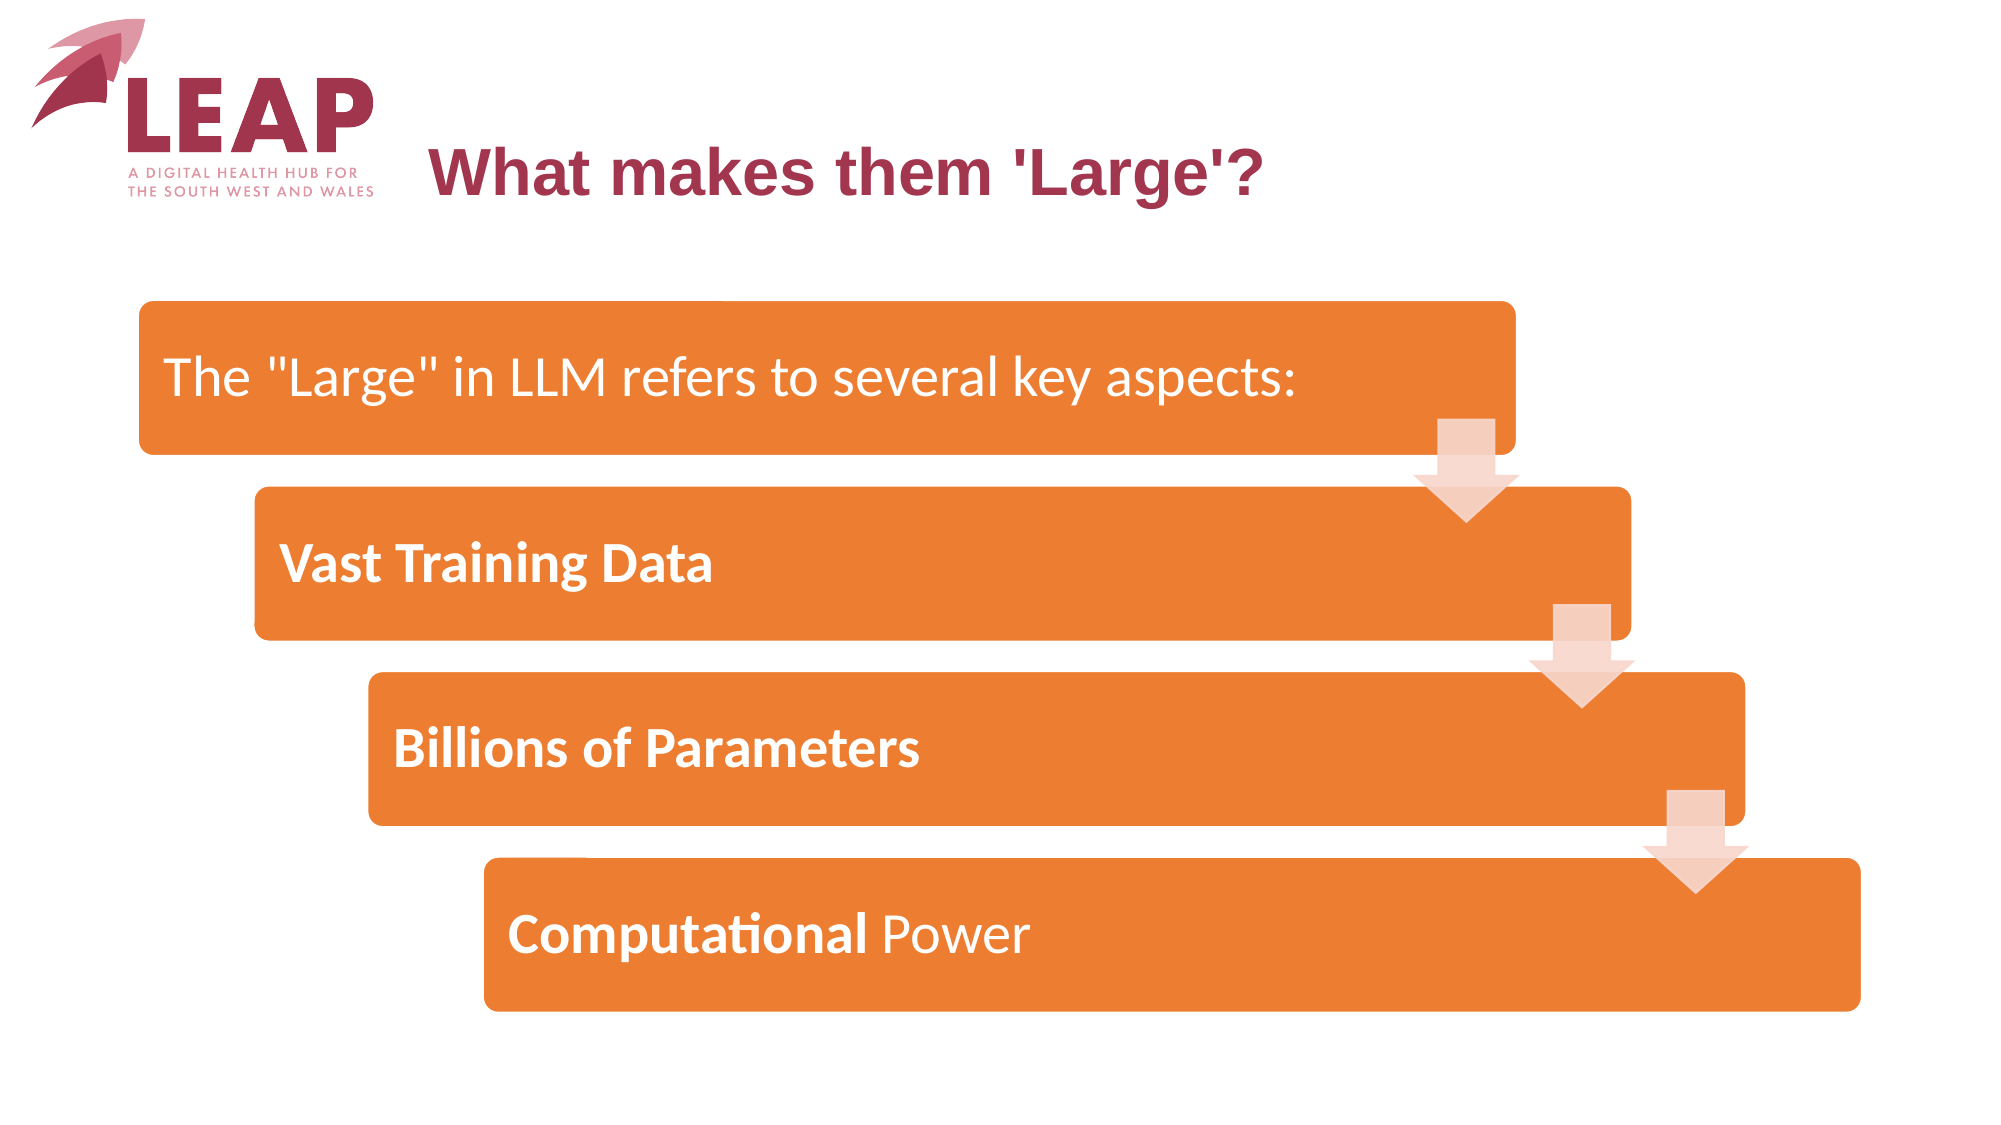

# What makes them 'Large'?
The "Large" in LLM refers to several key aspects:
Vast Training Data
Billions of Parameters
Computational Power